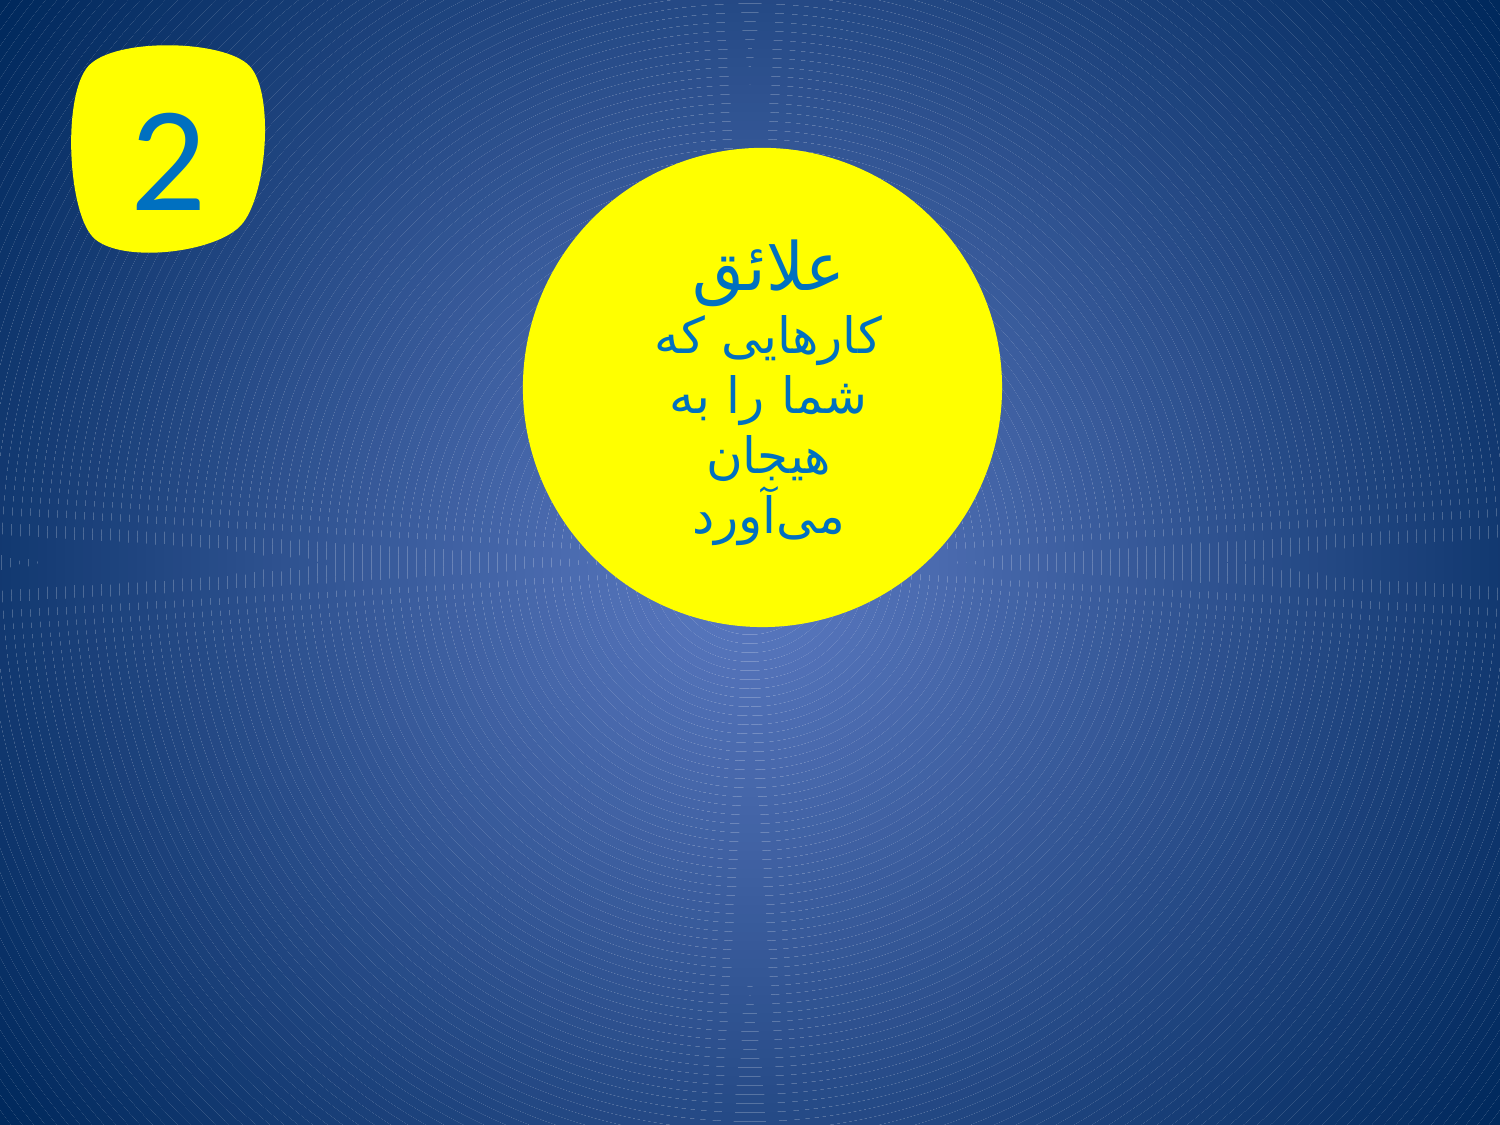

2

علائق
کارهایی که شما را به هیجان می‌آورد